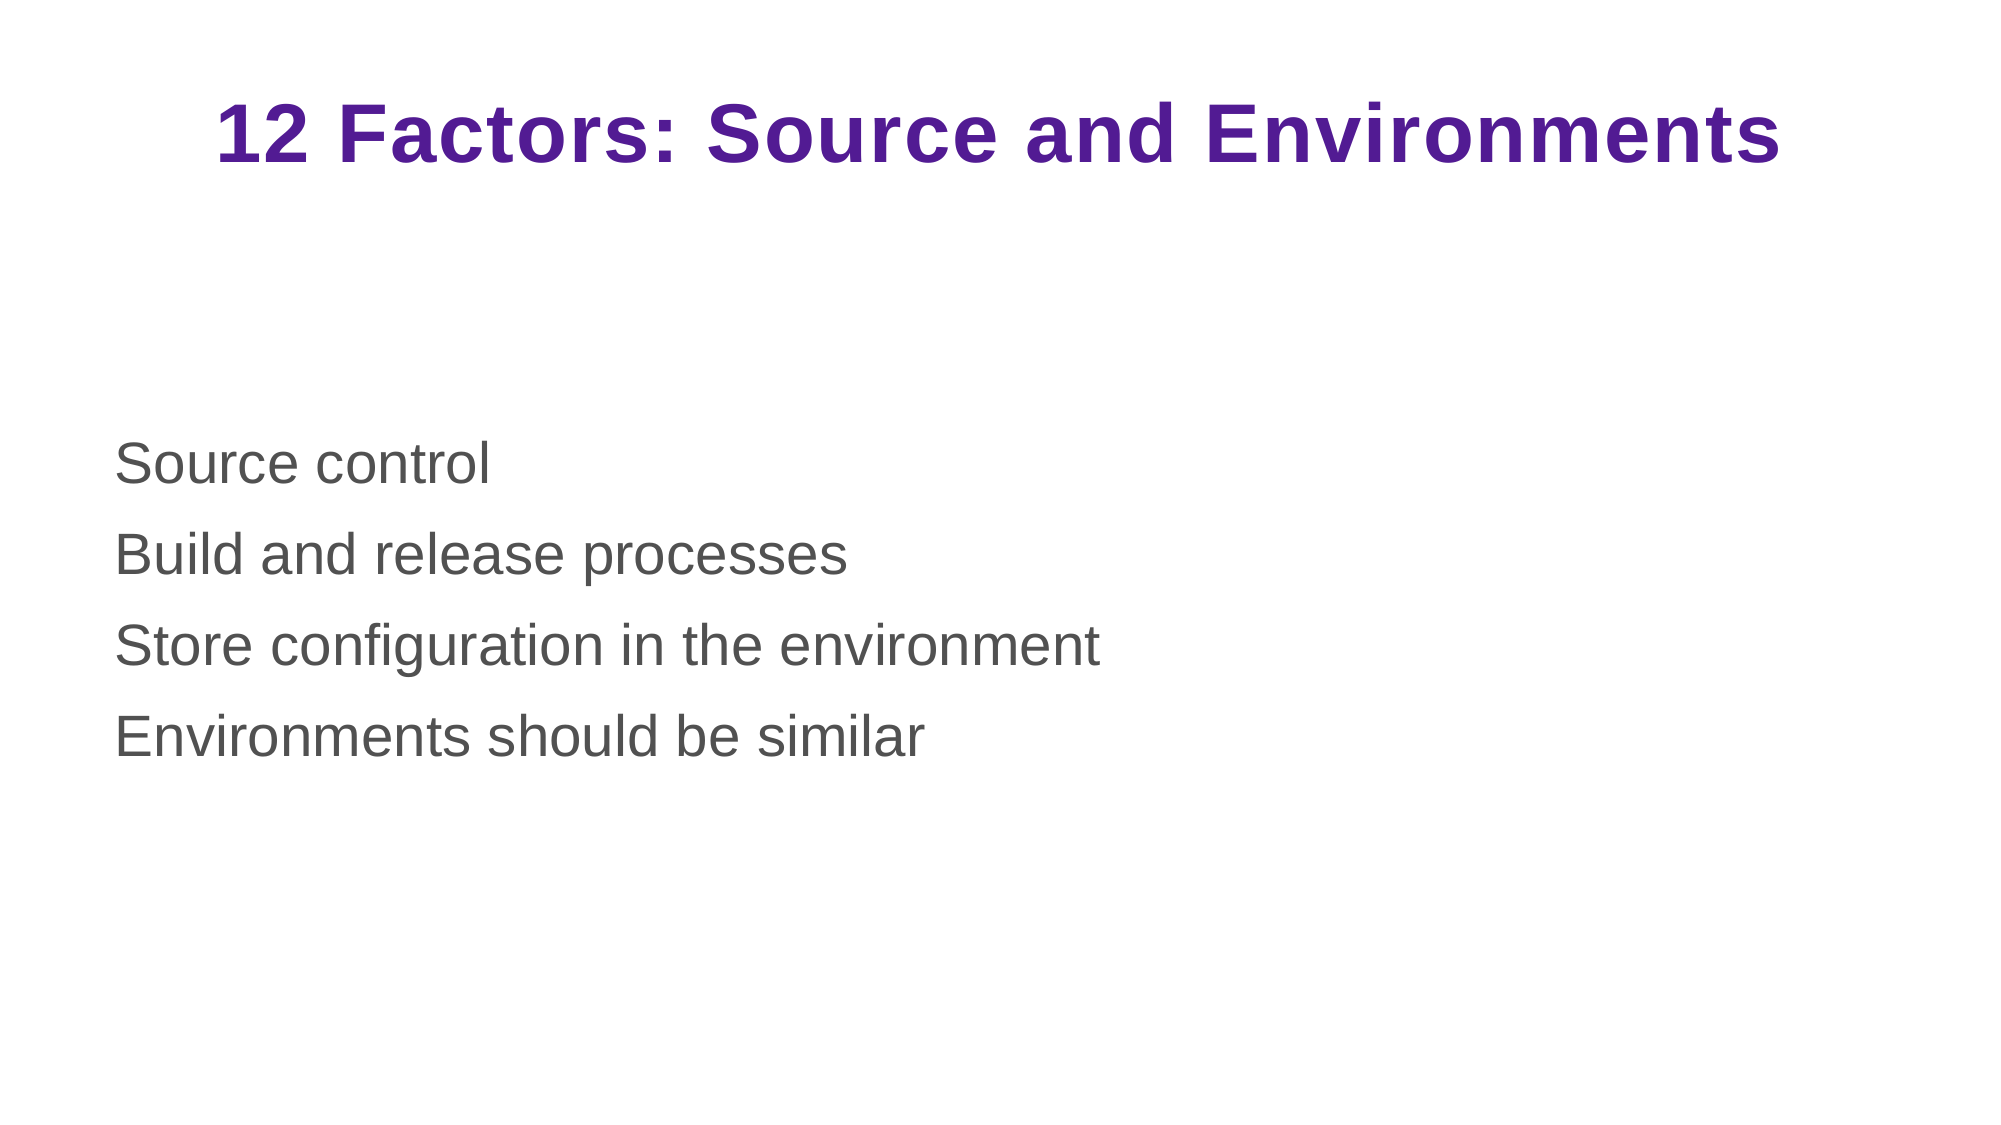

# 12 Factors: Source and Environments
Source control
Build and release processes
Store configuration in the environment
Environments should be similar